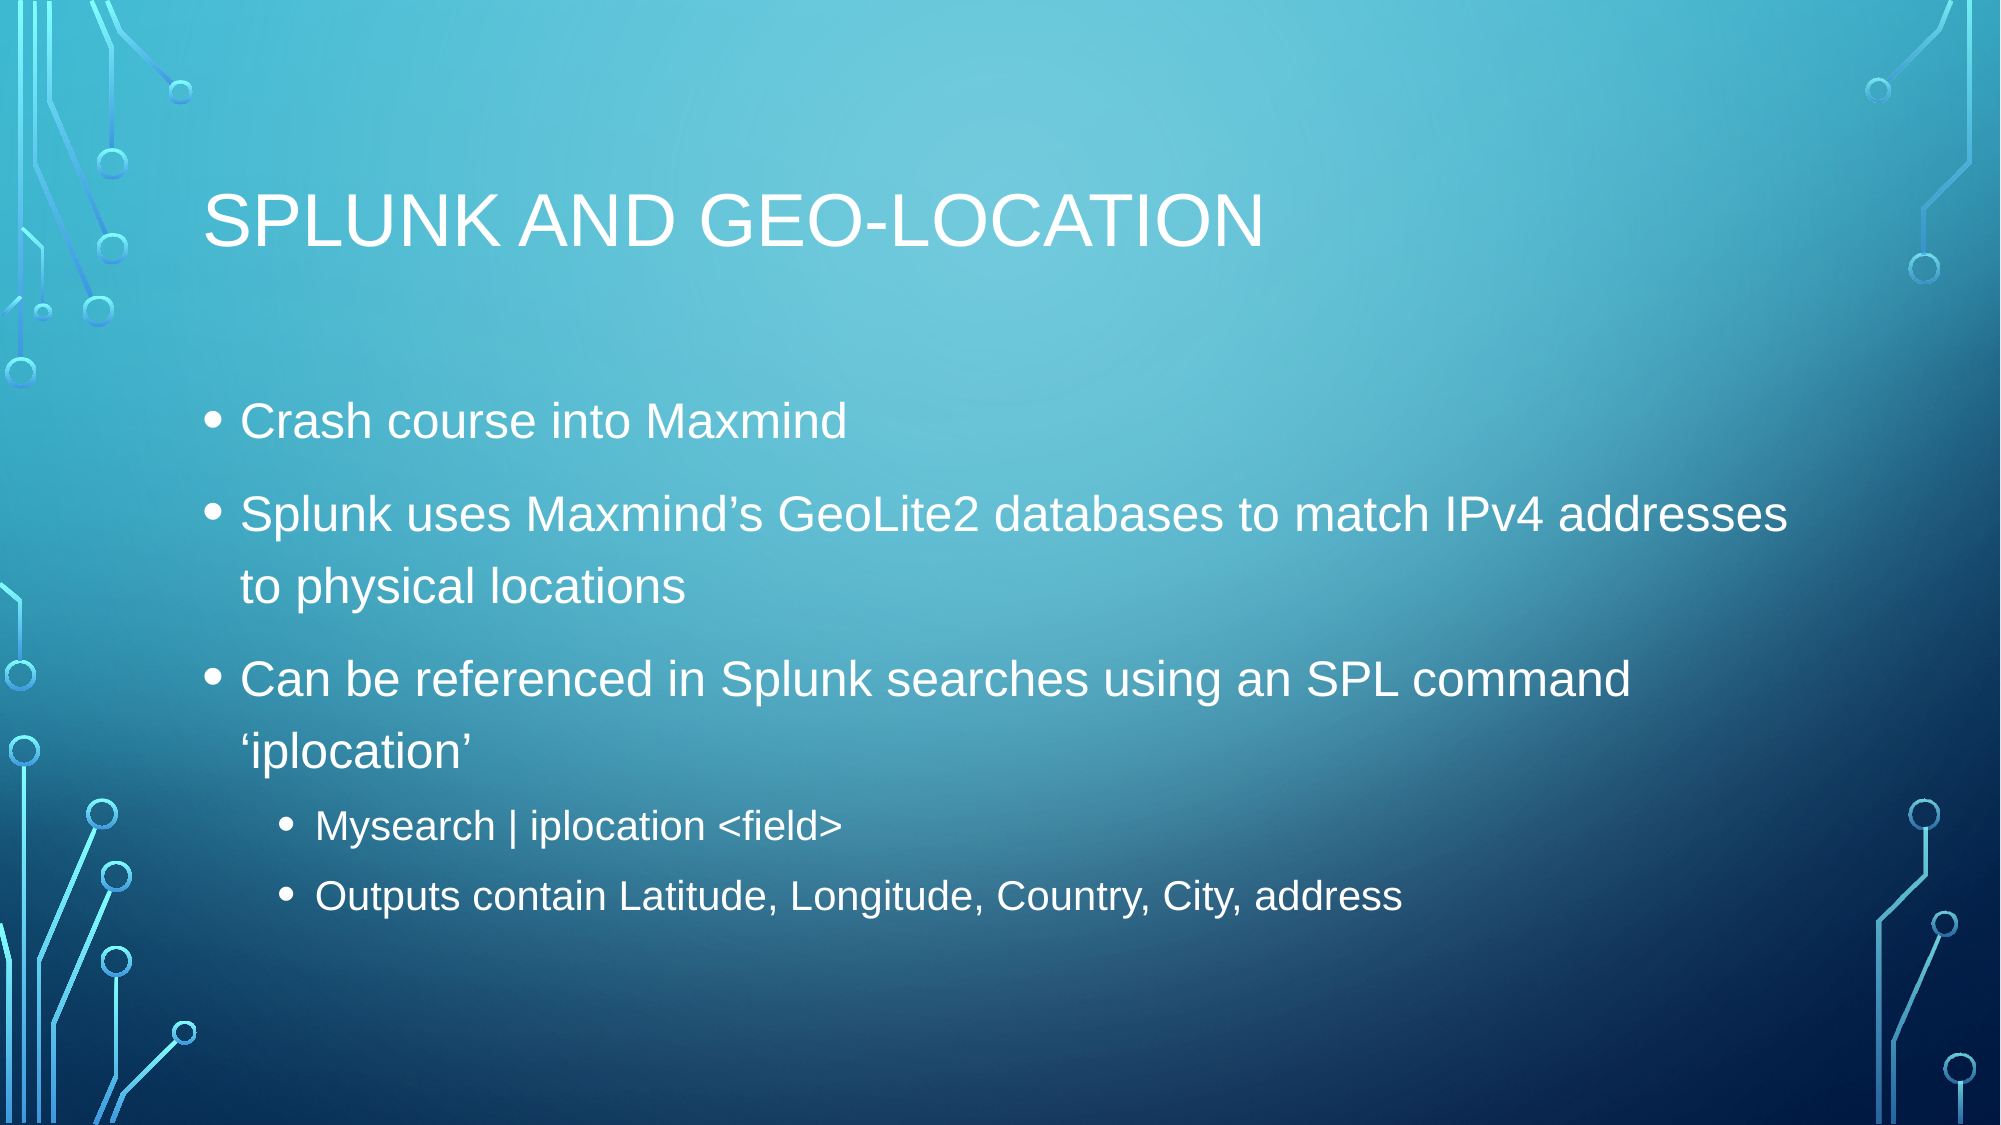

# Splunk and Geo-location
Crash course into Maxmind
Splunk uses Maxmind’s GeoLite2 databases to match IPv4 addresses to physical locations
Can be referenced in Splunk searches using an SPL command ‘iplocation’
Mysearch | iplocation <field>
Outputs contain Latitude, Longitude, Country, City, address